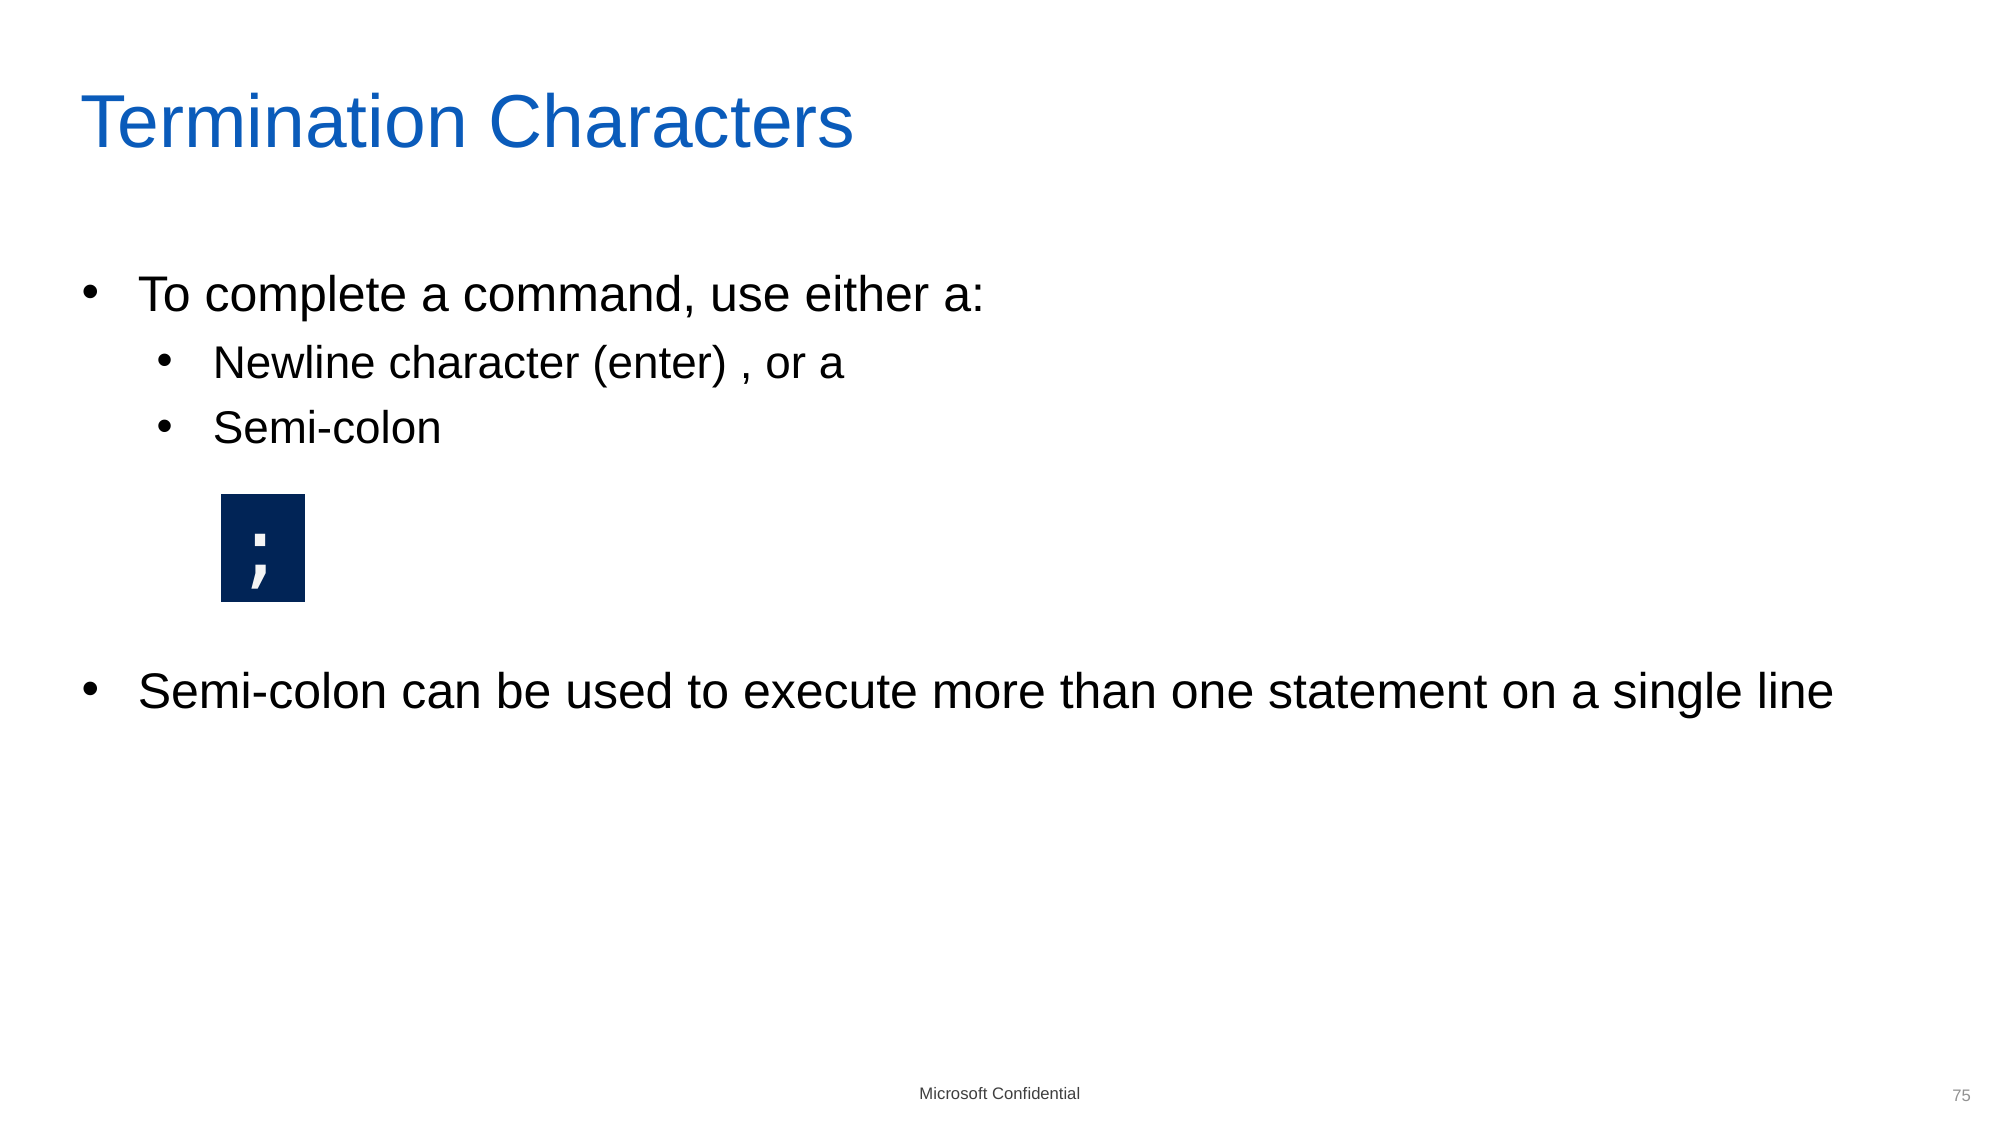

# Termination Characters
Statement Termination

To complete a command, use either a:
Newline character (enter) , or a
Semi-colon

Semi-colon can be used to execute more than one statement on a single line

| ; |
| --- |
Microsoft Confidential
75